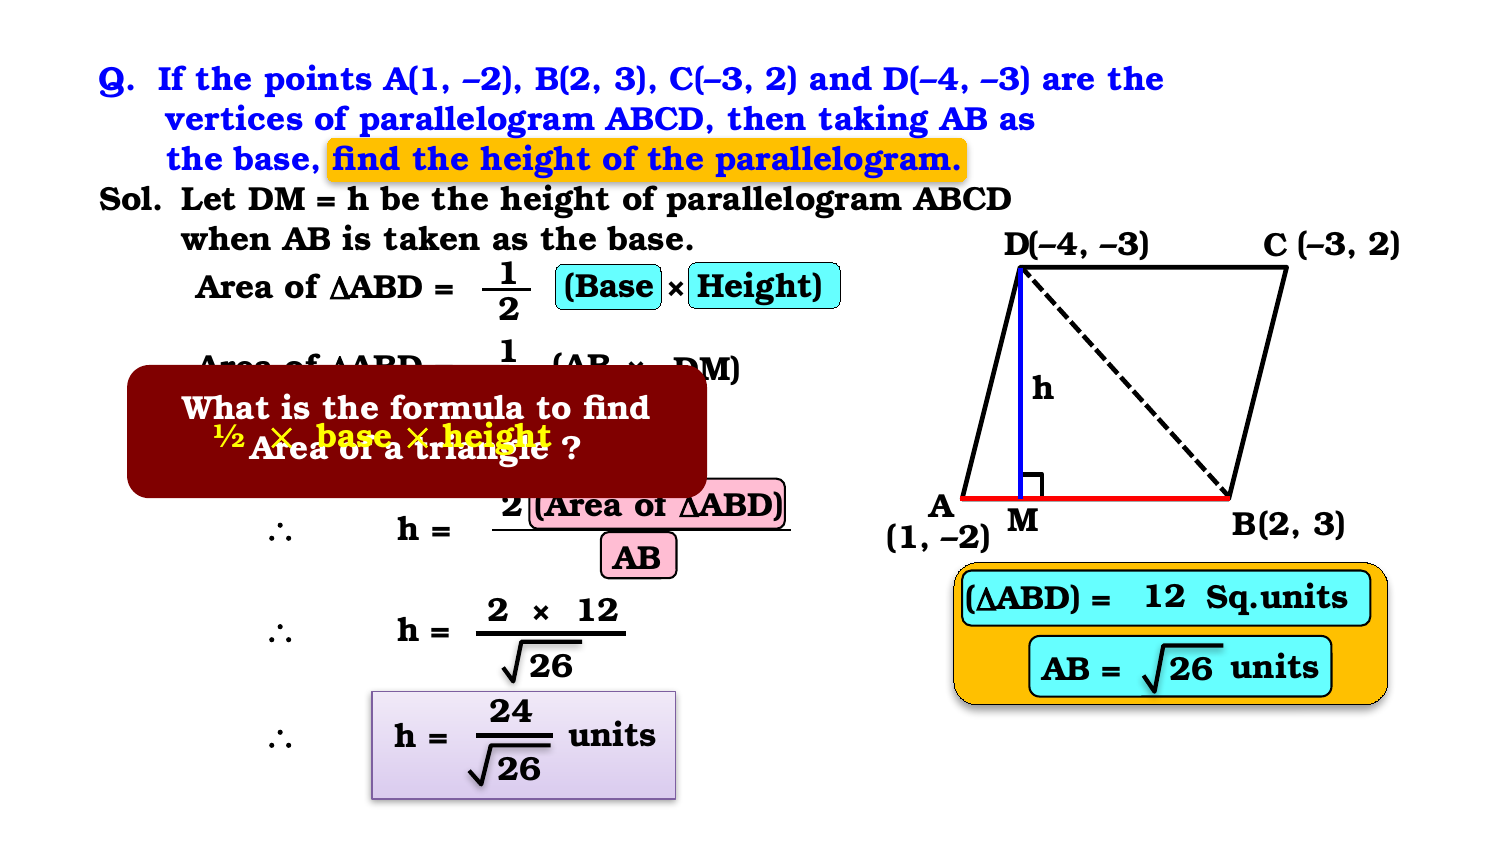

Q.  If the points A(1, –2), B(2, 3), C(–3, 2) and D(–4, –3) are the
	 vertices of parallelogram ABCD, then taking AB as
      the base, find the height of the parallelogram.

Sol.
Let DM = h be the height of parallelogram ABCD
when AB is taken as the base.
(–4, –3)
(–3, 2)
D
C

A
(2, 3)
B
(1, –2)
1
2
(Base × Height)
Area of ΔABD =

1
2
×
(AB
Area of ΔABD =
DM)
h

What is the formula to find Area of a triangle ?
1
2
½  ×  base × height
(AB × h)
=

2 (Area of ΔABD)

M
∴
h =
AB

12
Sq.units
(ΔABD) =
units
AB =
26

2
×
12
∴
h =

26

24

units
∴
h =
26